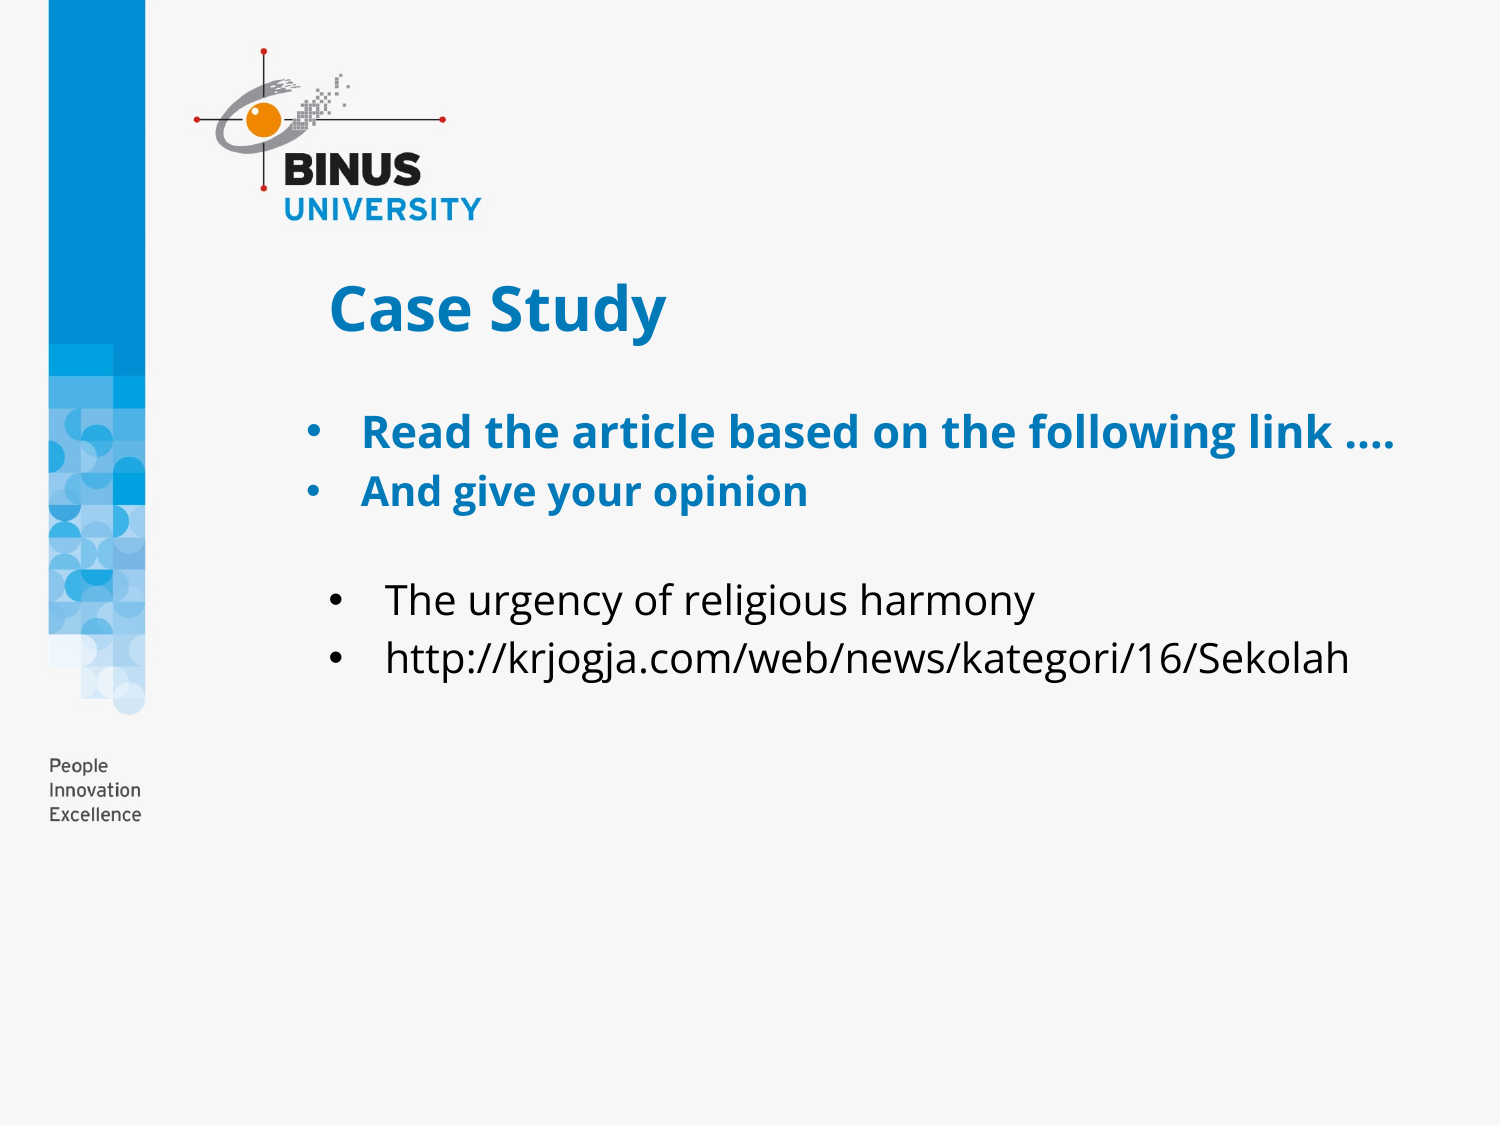

# Case Study

Read the article based on the following link ….
And give your opinion

The urgency of religious harmony
http://krjogja.com/web/news/kategori/16/Sekolah